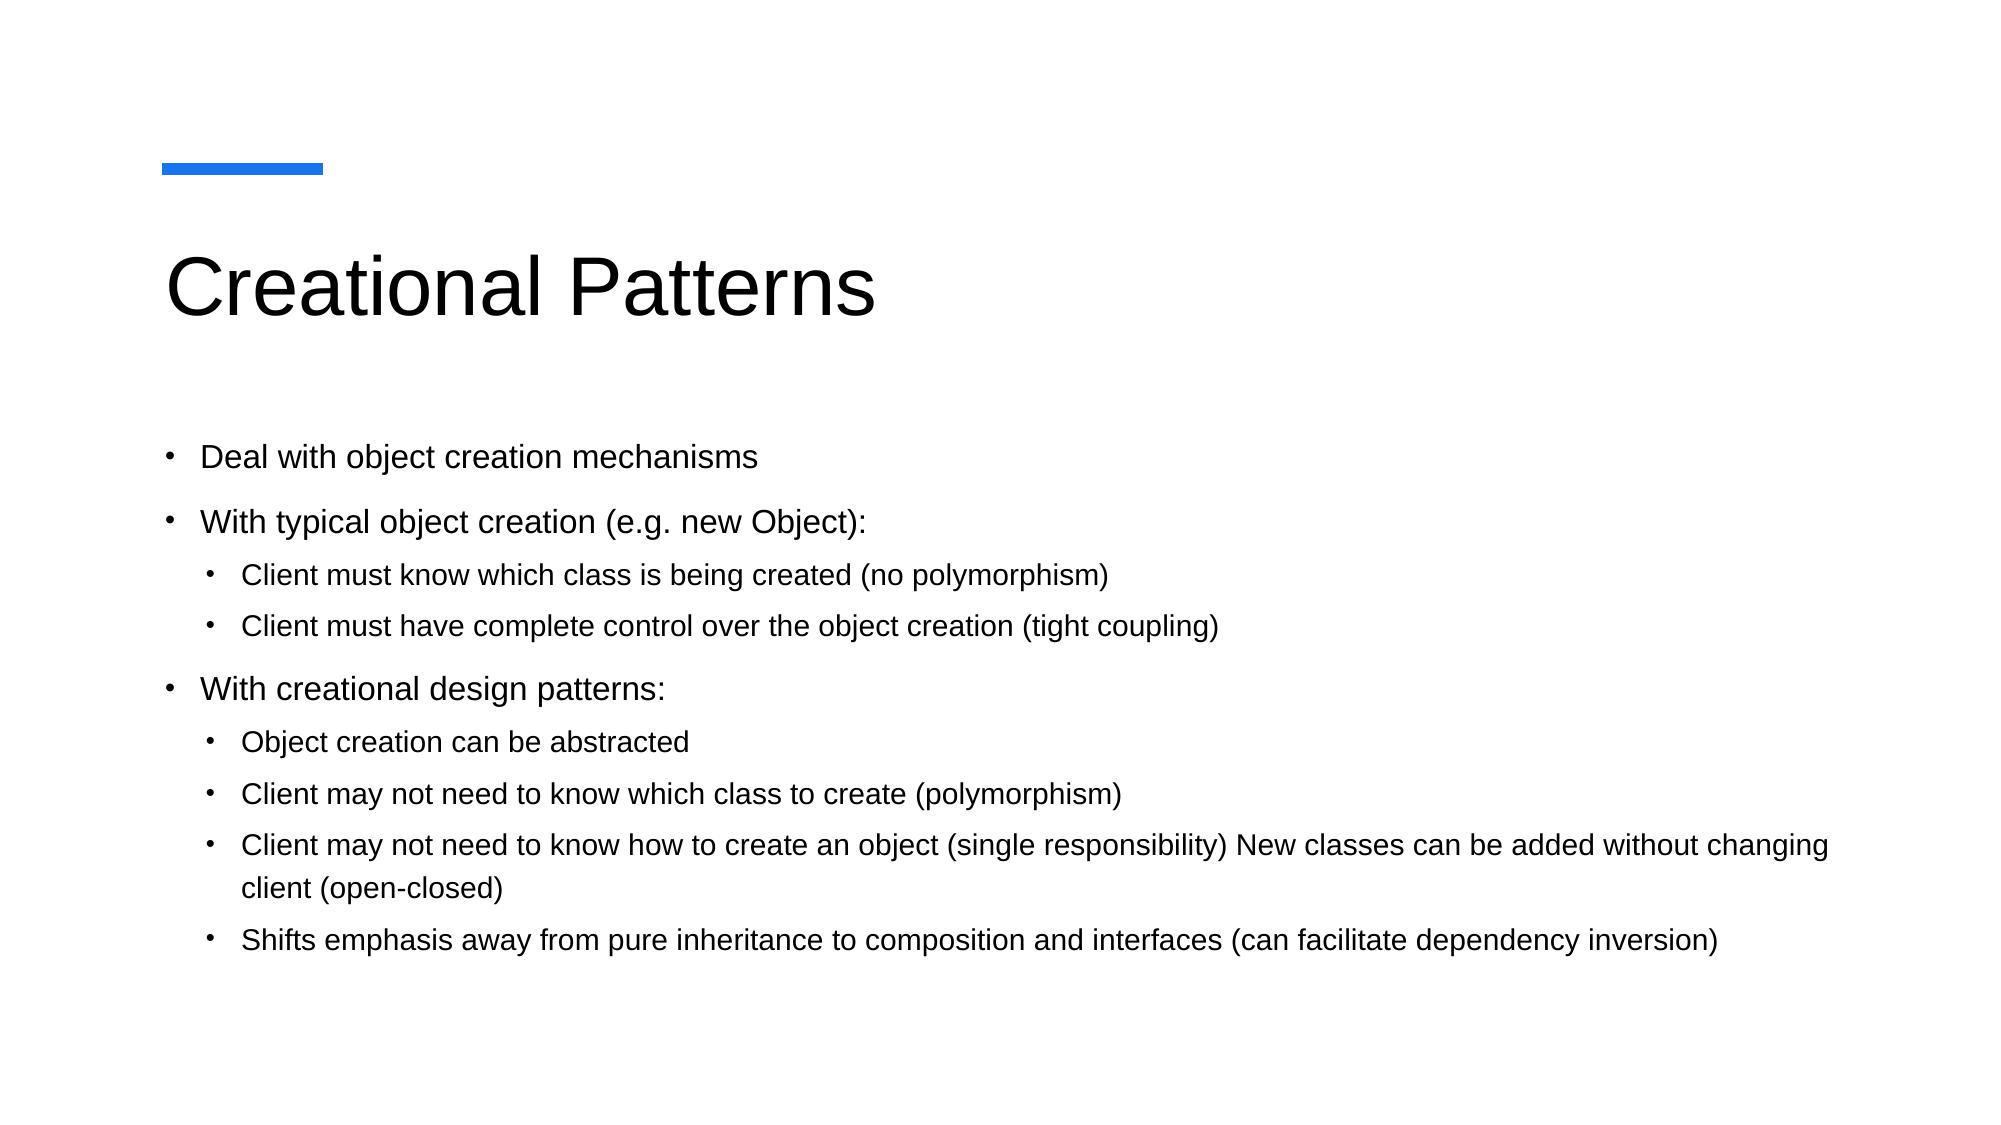

# Creational Patterns
Deal with object creation mechanisms
With typical object creation (e.g. new Object):
Client must know which class is being created (no polymorphism)
Client must have complete control over the object creation (tight coupling)
With creational design patterns:
Object creation can be abstracted
Client may not need to know which class to create (polymorphism)
Client may not need to know how to create an object (single responsibility) New classes can be added without changing client (open-closed)
Shifts emphasis away from pure inheritance to composition and interfaces (can facilitate dependency inversion)